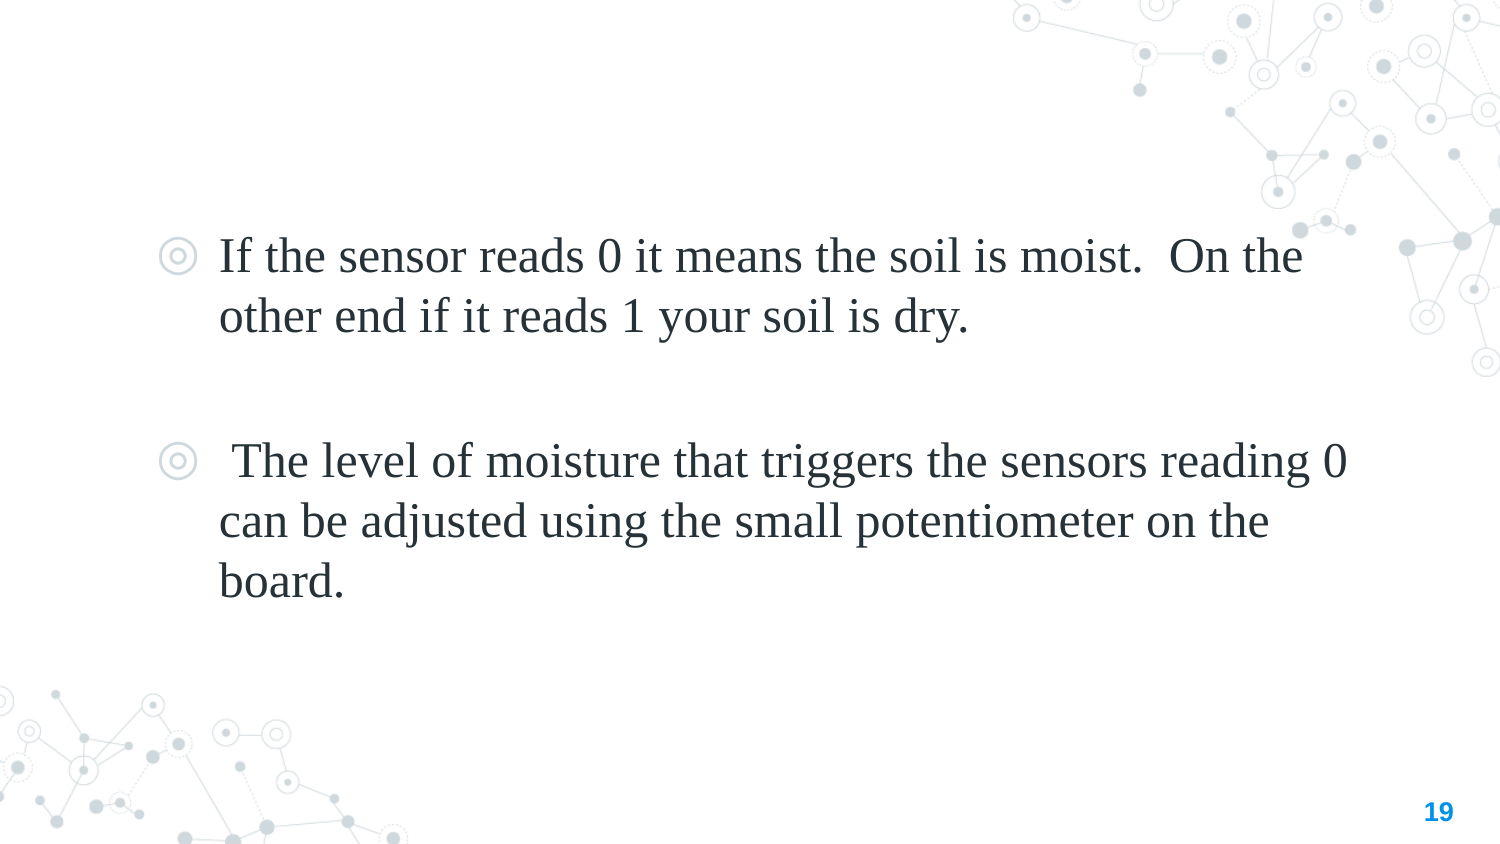

#
If the sensor reads 0 it means the soil is moist.  On the other end if it reads 1 your soil is dry.

 The level of moisture that triggers the sensors reading 0 can be adjusted using the small potentiometer on the board.

19